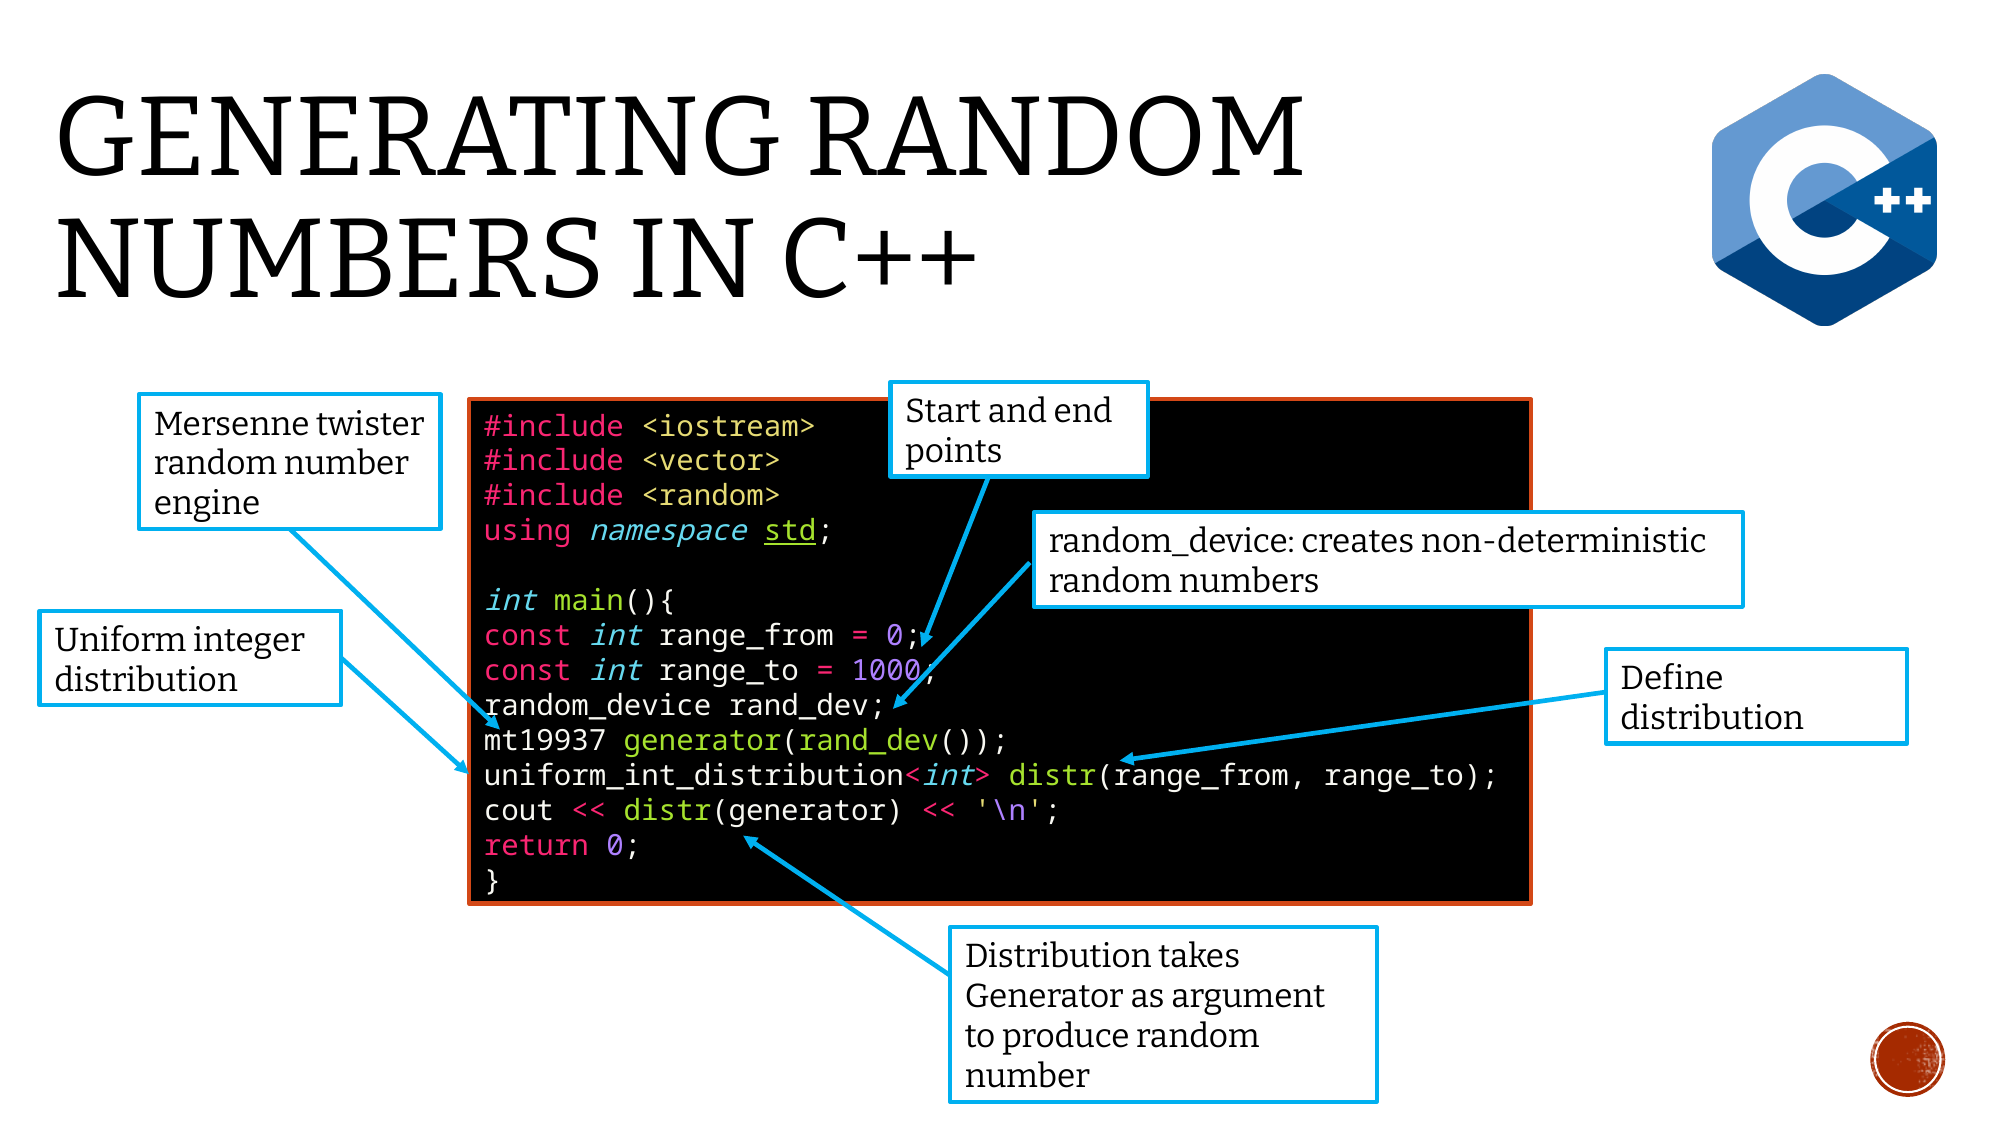

# Generating random numbers in c++
Start and end points
Mersenne twister random number engine
#include <iostream>
#include <vector>
#include <random>
using namespace std;
int main(){
const int range_from = 0;
const int range_to = 1000;
random_device rand_dev;
mt19937 generator(rand_dev());
uniform_int_distribution<int> distr(range_from, range_to);
cout << distr(generator) << '\n';
return 0;
}
random_device: creates non-deterministic random numbers
Uniform integer distribution
Define distribution
Distribution takes Generator as argument to produce random number